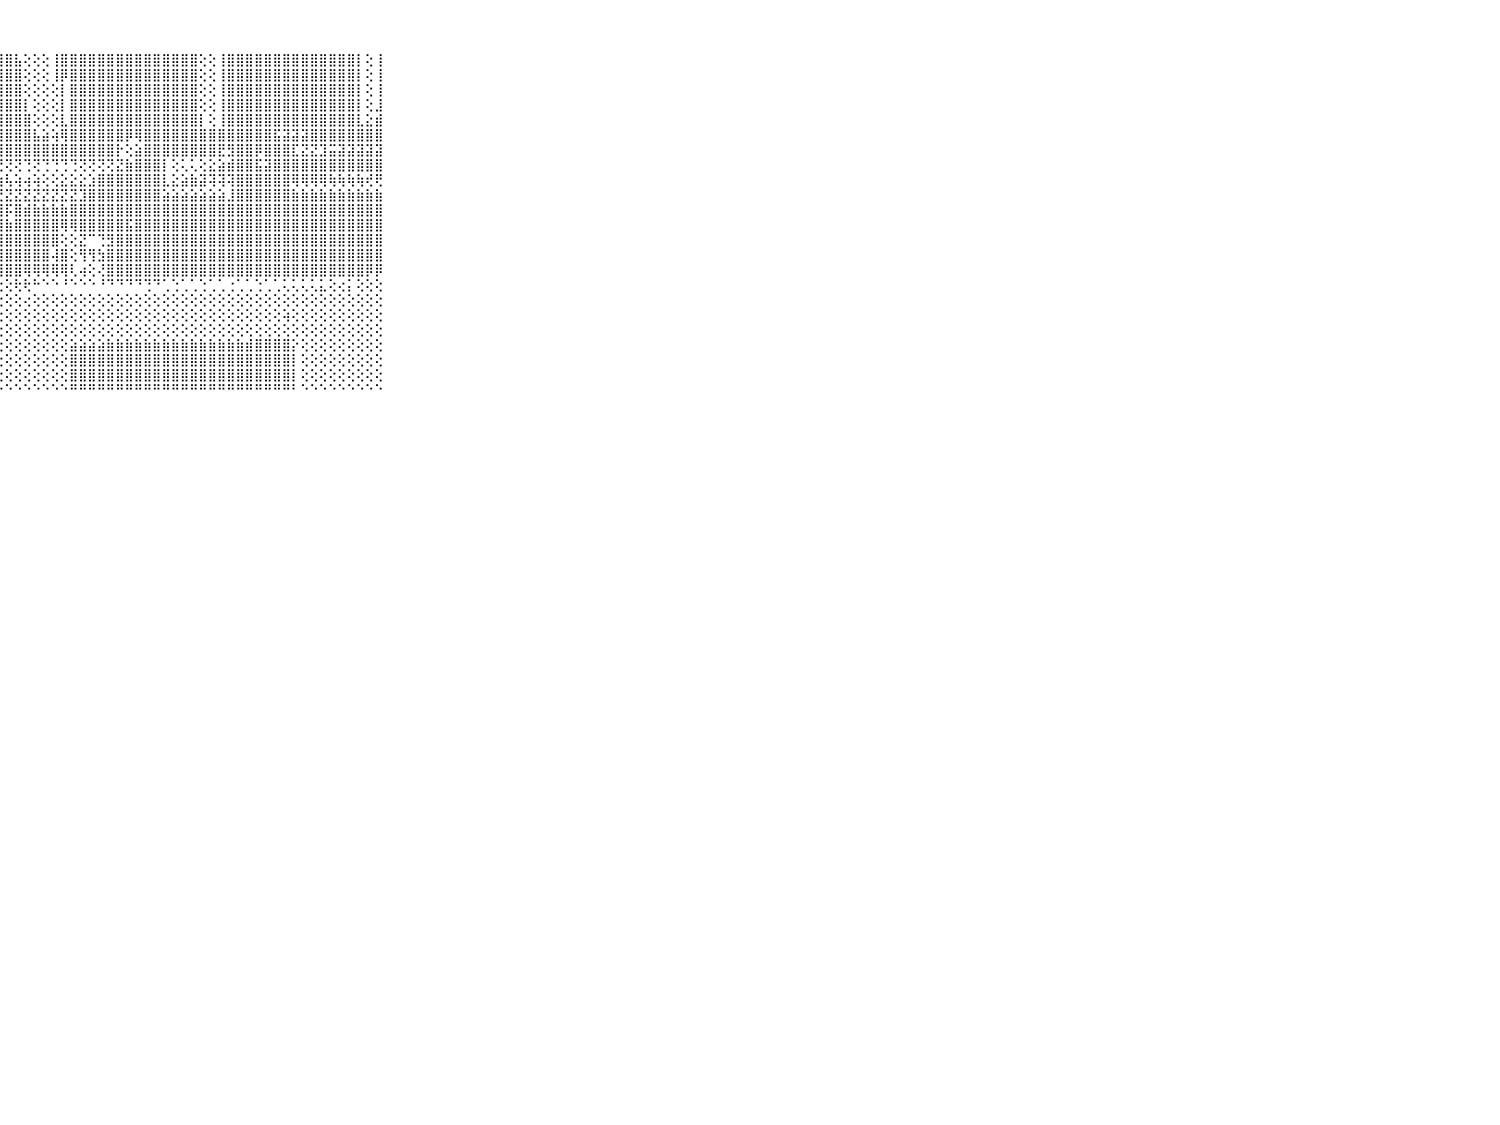

⠀⠀⠀⠀⠀⠀⠀⠀⠀⠀⠀⢕⢜⢕⢕⢕⢕⣿⣿⡿⣿⣿⣿⣿⣿⣿⣿⣿⣿⣧⢕⢕⢕⢸⣿⣿⣿⣿⣿⣿⣿⣿⣿⣿⣿⣿⣿⣿⣿⢕⢕⢸⣿⣿⣿⣿⣿⣿⣿⣿⣿⣿⣿⣿⣿⣿⡇⢕⢸⠀⠀⠀⠀⠀⠀⠀⠀⠀⠀⠀⠀
⠀⠀⠀⠀⠀⠀⠀⠀⠀⠀⠀⢱⣿⡇⢕⢕⢕⣿⣿⣿⣿⣿⣿⣿⣿⣿⣿⣿⣿⣿⢕⢕⢕⢸⡿⣿⣿⣿⣿⣿⣿⣿⣿⣿⣿⣿⣿⣿⣿⢕⢕⢸⣿⣿⣿⣿⣿⣿⣿⣿⣿⣿⣿⣿⣿⣿⡇⢕⢸⠀⠀⠀⠀⠀⠀⠀⠀⠀⠀⠀⠀
⠀⠀⠀⠀⠀⠀⠀⠀⠀⠀⠀⢸⣿⡇⢕⢕⢕⣿⣿⣿⣿⣿⣿⣿⣿⣿⣿⣿⣿⣿⢕⢕⢕⢕⡇⣿⣿⣿⣿⣿⣿⣿⣿⣿⣿⣿⣿⣿⣿⢕⢕⢸⣿⣿⣿⣿⣿⣿⣿⣿⣿⣿⣿⣿⣿⣿⡇⢕⢸⠀⠀⠀⠀⠀⠀⠀⠀⠀⠀⠀⠀
⠀⠀⠀⠀⠀⠀⠀⠀⠀⠀⠀⢸⣯⣧⢕⢕⢕⢸⣿⣿⣿⣿⣿⣿⣿⣿⣿⣿⣿⣿⡇⢕⢕⢕⡇⣿⣿⣿⣿⣿⣿⣿⣿⣿⣿⣿⣿⣿⣿⢕⢕⢸⣿⣿⣿⣿⣿⣿⣿⣿⣿⣿⣿⣿⣿⣿⡇⢕⣸⠀⠀⠀⠀⠀⠀⠀⠀⠀⠀⠀⠀
⠀⠀⠀⠀⠀⠀⠀⠀⠀⠀⠀⣞⣿⣿⢕⢕⡇⢸⣿⣿⣿⣿⣿⣿⣿⣿⣿⣿⣿⣿⣿⢕⢕⢕⣇⣿⣿⣿⣿⣿⣿⣿⣿⣿⣿⣿⣿⣿⣿⡇⢕⢸⣿⣿⣿⣿⣿⣿⣿⣿⣿⣿⣿⣿⣿⣿⣇⣕⣾⠀⠀⠀⠀⠀⠀⠀⠀⠀⠀⠀⠀
⠀⠀⠀⠀⠀⠀⠀⠀⠀⠀⠀⣞⣿⣿⣇⣼⣷⣸⣿⣿⣿⣿⣿⣿⣿⣿⣿⣿⣿⣿⣿⣧⣵⢵⢿⣿⣿⣿⣿⣿⣿⡿⢿⣿⣿⣿⣿⣿⣿⣿⣿⣿⣿⣿⣿⣿⣿⣯⣽⣽⣽⣿⣿⣿⣿⣿⣿⣿⣿⠀⠀⠀⠀⠀⠀⠀⠀⠀⠀⠀⠀
⠀⠀⠀⠀⠀⠀⠀⠀⠀⠀⠀⣾⣿⣾⣾⣾⣷⣷⣷⣷⣾⣾⣷⣾⣿⣿⣿⣿⣿⣿⣿⣿⣿⣿⣿⣿⣿⣿⣿⣿⡗⢕⣵⣿⣿⣿⣿⣿⣿⣿⣿⣟⣻⣿⣿⡿⣿⣿⣿⣏⣝⣝⣹⣭⣽⣽⣽⣽⣽⠀⠀⠀⠀⠀⠀⠀⠀⠀⠀⠀⠀
⠀⠀⠀⠀⠀⠀⠀⠀⠀⠀⠀⠟⠟⠟⠟⢟⢟⠟⠟⠟⢟⢟⢟⢟⢟⢟⢏⢝⢝⢝⢙⢝⢙⢙⢙⢙⢝⢝⢝⢝⣝⣷⣿⣿⣿⡇⢕⢅⢅⢕⣕⣵⣾⣿⣿⣯⣽⣿⣿⣿⣿⣿⣿⣿⣿⣿⣿⣿⣿⠀⠀⠀⠀⠀⠀⠀⠀⠀⠀⠀⠀
⠀⠀⠀⠀⠀⠀⠀⠀⠀⠀⠀⢄⢄⢅⢕⣷⣿⣷⣾⣿⣷⣵⢵⢷⢵⢷⢷⢵⢧⢵⢴⢵⢕⢕⣕⣕⣕⣱⣿⣿⣿⣿⣿⣿⣿⣇⣕⣵⣷⣽⢽⢽⢽⣿⣿⣿⣿⣿⣿⢿⢿⢿⢿⢷⢷⢷⢷⢞⢟⠀⠀⠀⠀⠀⠀⠀⠀⠀⠀⠀⠀
⠀⠀⠀⠀⠀⠀⠀⠀⠀⠀⠀⠕⠕⢔⣷⣿⣿⣿⣿⣿⣿⣿⣿⡟⢟⢟⢟⣟⣝⣝⣝⣝⣝⣝⣝⣝⣹⣿⣿⣿⣿⣿⣿⣿⣿⣵⣵⣵⣵⣵⣵⣵⣸⣿⣿⣿⣿⣿⣿⣷⣷⣷⣷⣷⣷⣷⣷⣷⣷⠀⠀⠀⠀⠀⠀⠀⠀⠀⠀⠀⠀
⠀⠀⠀⠀⠀⠀⠀⠀⠀⠀⠀⣵⣵⣵⣿⣿⣿⣿⣿⣿⣿⣿⣿⣿⣿⣿⣿⣿⡯⣿⣾⣷⣷⣷⣷⣿⣿⣿⣿⣿⣿⣿⣿⣿⣿⣿⣿⣿⣿⣿⣿⣿⣿⣿⣿⣿⣿⣿⣿⣿⣿⣿⣿⣿⣿⣿⣿⣿⣿⠀⠀⠀⠀⠀⠀⠀⠀⠀⠀⠀⠀
⠀⠀⠀⠀⠀⠀⠀⠀⠀⠀⠀⣿⣿⣿⣿⣿⣿⣿⣿⣿⣿⣿⣿⣿⣿⣿⣿⣿⣷⣿⣿⣿⣿⣿⢿⢿⣿⣿⣿⣿⣿⣯⣿⣿⣿⣿⣿⣿⣿⣿⣿⣿⣿⣿⣿⣿⣿⣿⣿⣿⣿⣿⣿⣿⣿⣿⣿⣿⣿⠀⠀⠀⠀⠀⠀⠀⠀⠀⠀⠀⠀
⠀⠀⠀⠀⠀⠀⠀⠀⠀⠀⠀⣿⣿⣿⣿⣿⣿⣿⣿⣿⣿⣿⣿⣿⣿⣿⣿⣿⣿⣿⣿⣿⣿⣿⢕⢕⣝⠉⢙⣻⣿⣿⣿⣿⣿⣿⣿⣿⣿⣿⣿⣿⣿⣿⣿⣿⣿⣿⣿⣿⣿⣿⣿⣿⣿⣿⣿⣿⣿⠀⠀⠀⠀⠀⠀⠀⠀⠀⠀⠀⠀
⠀⠀⠀⠀⠀⠀⠀⠀⠀⠀⠀⣿⣿⣿⣿⣿⣿⣿⣿⣿⣿⣿⣿⣿⣿⣿⣿⣿⣿⣿⣿⣿⣿⢼⣿⢕⢻⢻⣳⣿⣿⣿⣿⣿⣿⣿⣿⣿⣿⣿⣿⣿⣿⣿⣿⣿⣿⣿⣿⣿⣿⣿⣿⣿⣿⣿⣿⣿⣿⠀⠀⠀⠀⠀⠀⠀⠀⠀⠀⠀⠀
⠀⠀⠀⠀⠀⠀⠀⠀⠀⠀⠀⣿⣿⣿⣿⣿⣿⣿⣿⣿⣿⣿⣿⣿⣿⣿⣿⣿⣿⣿⢿⢿⢿⢿⢿⢇⢴⢕⢜⣿⣿⣿⣿⣿⣿⣿⣿⣿⣿⣿⣿⣿⣿⣿⣿⣿⣿⣿⣿⣿⣿⣿⣿⣿⣿⣿⣿⡿⡿⠀⠀⠀⠀⠀⠀⠀⠀⠀⠀⠀⠀
⠀⠀⠀⠀⠀⠀⠀⠀⠀⠀⠀⠿⠿⠿⠿⠿⠯⠿⢿⢿⢿⢿⢟⡟⡟⢟⢗⢗⢕⢗⢗⠓⠑⠑⠘⠑⠑⠑⠘⠙⠙⠙⠙⢙⠙⢁⢑⢁⢁⢑⢁⢁⢐⢁⢁⢑⢁⢁⢅⢅⢅⢅⣅⢕⢔⡅⢕⢕⢕⠀⠀⠀⠀⠀⠀⠀⠀⠀⠀⠀⠀
⠀⠀⠀⠀⠀⠀⠀⠀⠀⠀⠀⢀⢀⢄⢄⢕⢕⢕⢕⢕⢕⢔⢔⢔⢕⢕⢕⢕⢕⢕⢔⢕⢕⢕⢕⢕⢕⢕⢕⢕⢕⢕⢕⢕⢕⢕⢕⢕⢕⢕⢕⢕⢕⢕⢕⢕⢕⢕⢕⢕⢕⢕⢕⢕⢕⢕⢕⢕⢕⠀⠀⠀⠀⠀⠀⠀⠀⠀⠀⠀⠀
⠀⠀⠀⠀⠀⠀⠀⠀⠀⠀⠀⠄⢕⢕⢕⢕⢕⢕⢕⢕⢕⢕⢕⢕⢕⢕⢕⢕⢕⢕⢕⢕⢕⢕⢕⢕⢕⢕⢕⢕⢕⢕⢕⢕⢕⢕⢕⢕⢕⢕⢕⢕⢕⢕⢕⢕⢕⢕⢵⢕⢕⢕⢕⢕⢕⢕⢕⢕⢕⠀⠀⠀⠀⠀⠀⠀⠀⠀⠀⠀⠀
⠀⠀⠀⠀⠀⠀⠀⠀⠀⠀⠀⠕⢕⢕⢕⢕⢕⢕⢕⢕⢕⢕⢕⢕⢕⢕⢕⢕⢕⢕⢕⢕⢕⢕⢕⢕⢕⢕⢕⢕⢕⢕⢕⢕⢕⢕⢕⢕⢕⢕⢕⢕⢕⢕⢕⢕⢕⢕⢕⢕⢕⢕⢕⢕⢕⢕⢕⢕⢕⠀⠀⠀⠀⠀⠀⠀⠀⠀⠀⠀⠀
⠀⠀⠀⠀⠀⠀⠀⠀⠀⠀⠀⢕⣕⣕⣕⣕⣕⣕⣕⣕⣼⣽⣼⡕⢕⢕⢕⢕⢕⢕⢕⢕⢕⢕⢕⣵⣵⣵⣵⣷⣷⣷⣷⣷⣷⣷⣷⣷⣷⣷⣷⣷⣷⣷⣾⣿⣿⣿⣿⡕⢕⢕⢕⢕⢕⢕⢕⢕⢕⠀⠀⠀⠀⠀⠀⠀⠀⠀⠀⠀⠀
⠀⠀⠀⠀⠀⠀⠀⠀⠀⠀⠀⣿⣿⣿⣿⣿⣿⣿⣿⣿⣿⣿⣿⡇⢕⢕⢕⢕⢕⢕⢕⢕⢕⢕⢕⣿⣿⣿⣿⣿⣿⣿⣿⣿⣿⣿⣿⣿⣿⣿⣿⣿⣿⣿⣿⣿⣿⣿⣿⡇⢕⢕⢕⢕⢕⢕⢕⢕⢕⠀⠀⠀⠀⠀⠀⠀⠀⠀⠀⠀⠀
⠀⠀⠀⠀⠀⠀⠀⠀⠀⠀⠀⣿⣿⣿⣿⣿⣿⣿⣿⣿⣿⣿⣿⡇⢕⢕⢕⢕⢕⢕⢕⢕⢕⢕⢕⣿⣿⣿⣿⣿⣿⣿⣿⣿⣿⣿⣿⣿⣿⣿⣿⣿⣿⣿⣿⣿⣿⣿⣿⡇⢕⢕⢕⢕⢕⢕⢕⢕⢕⠀⠀⠀⠀⠀⠀⠀⠀⠀⠀⠀⠀
⠀⠀⠀⠀⠀⠀⠀⠀⠀⠀⠀⠛⠛⠛⠛⠛⠛⠛⠛⠛⠛⠛⠛⠃⠑⠑⠑⠑⠑⠑⠑⠑⠑⠑⠑⠛⠛⠛⠛⠛⠛⠛⠛⠛⠛⠛⠛⠛⠛⠛⠛⠛⠛⠛⠛⠛⠛⠛⠛⠃⠑⠑⠑⠑⠑⠑⠑⠑⠑⠀⠀⠀⠀⠀⠀⠀⠀⠀⠀⠀⠀